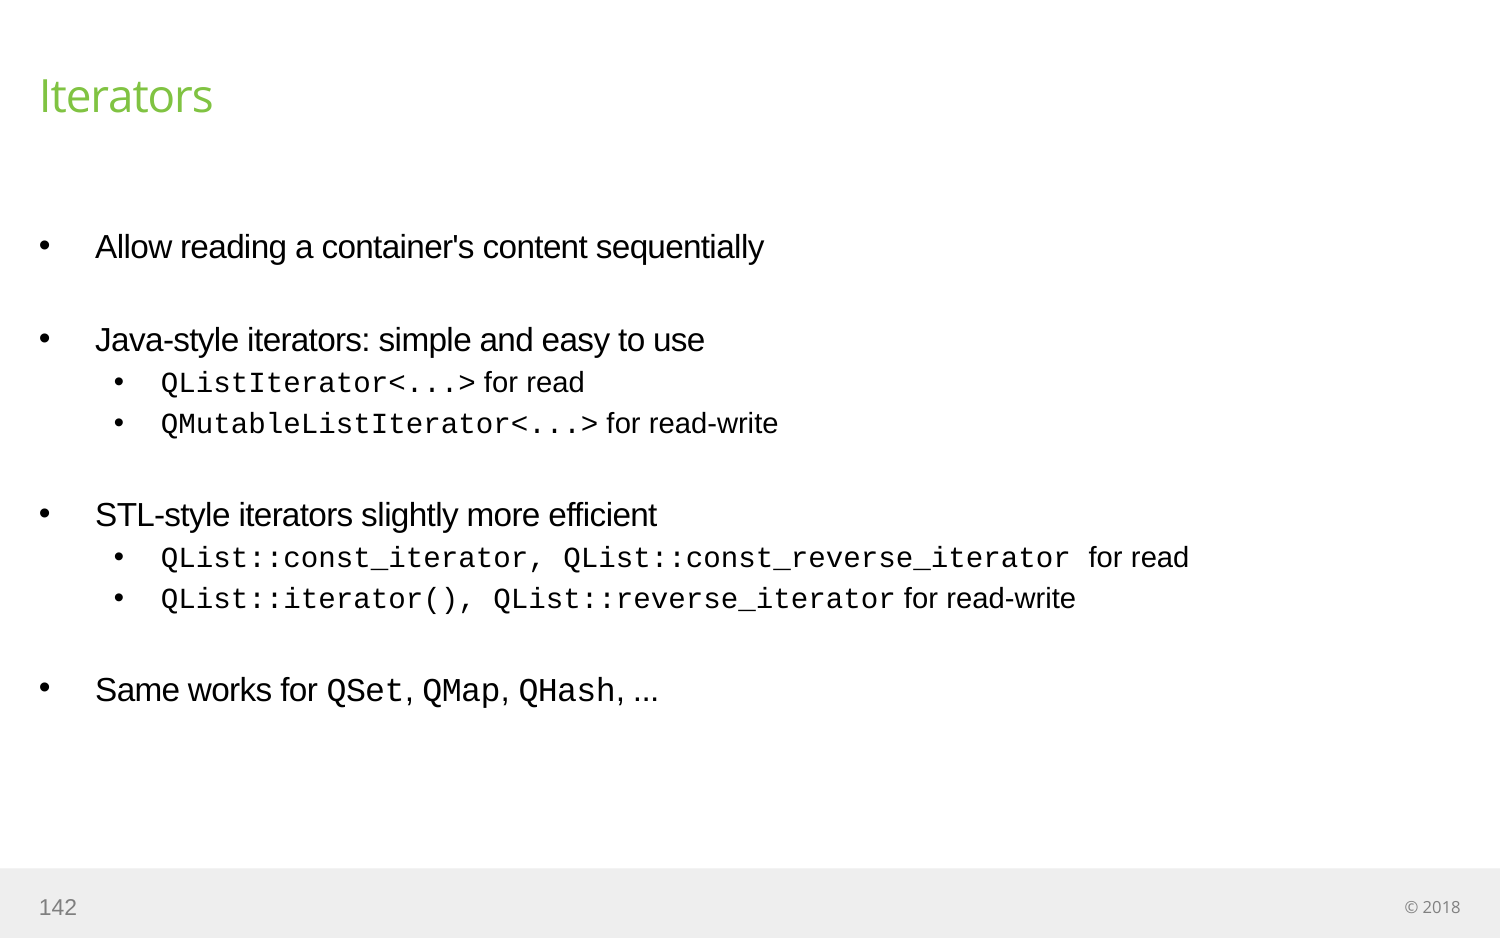

# Iterators
Allow reading a container's content sequentially

Java-style iterators: simple and easy to use
QListIterator<...> for read
QMutableListIterator<...> for read-write

STL-style iterators slightly more efficient
QList::const_iterator, QList::const_reverse_iterator for read
QList::iterator(), QList::reverse_iterator for read-write

Same works for QSet, QMap, QHash, ...

142
© 2018